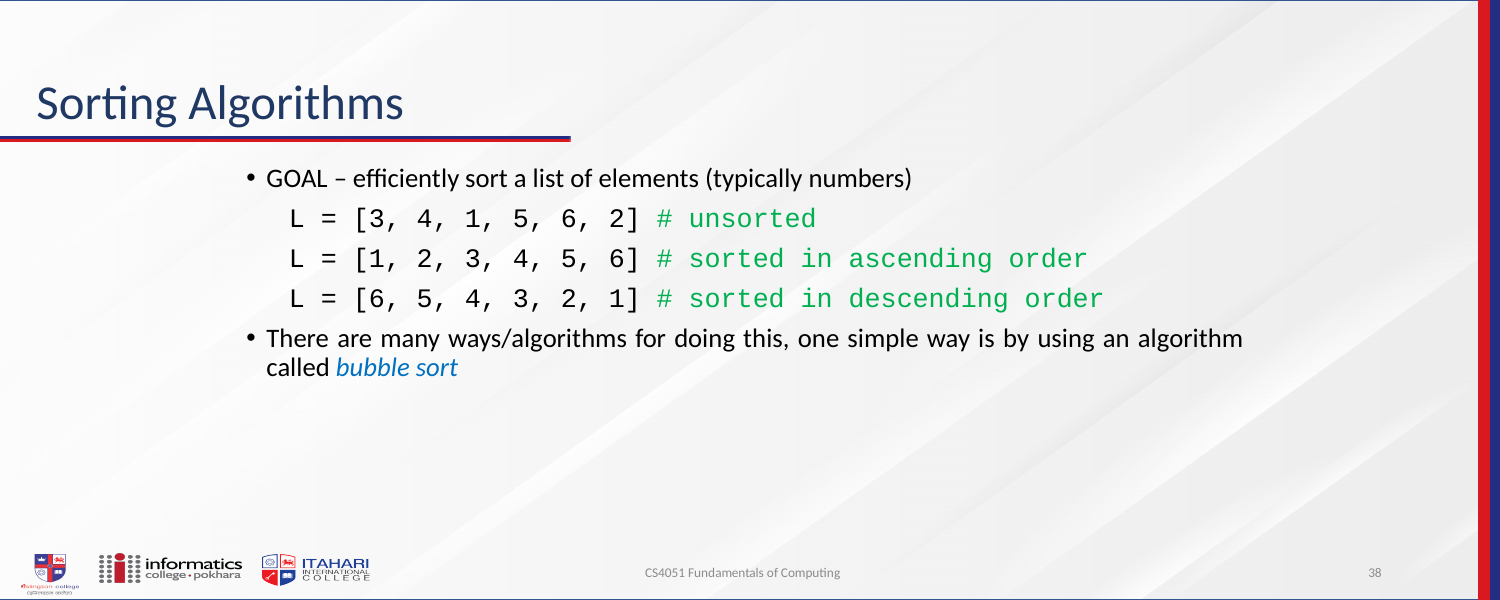

# Sorting Algorithms
GOAL – efficiently sort a list of elements (typically numbers)
  L = [3, 4, 1, 5, 6, 2] # unsorted
  L = [1, 2, 3, 4, 5, 6] # sorted in ascending order
  L = [6, 5, 4, 3, 2, 1] # sorted in descending order
There are many ways/algorithms for doing this, one simple way is by using an algorithm called bubble sort
CS4051 Fundamentals of Computing
38